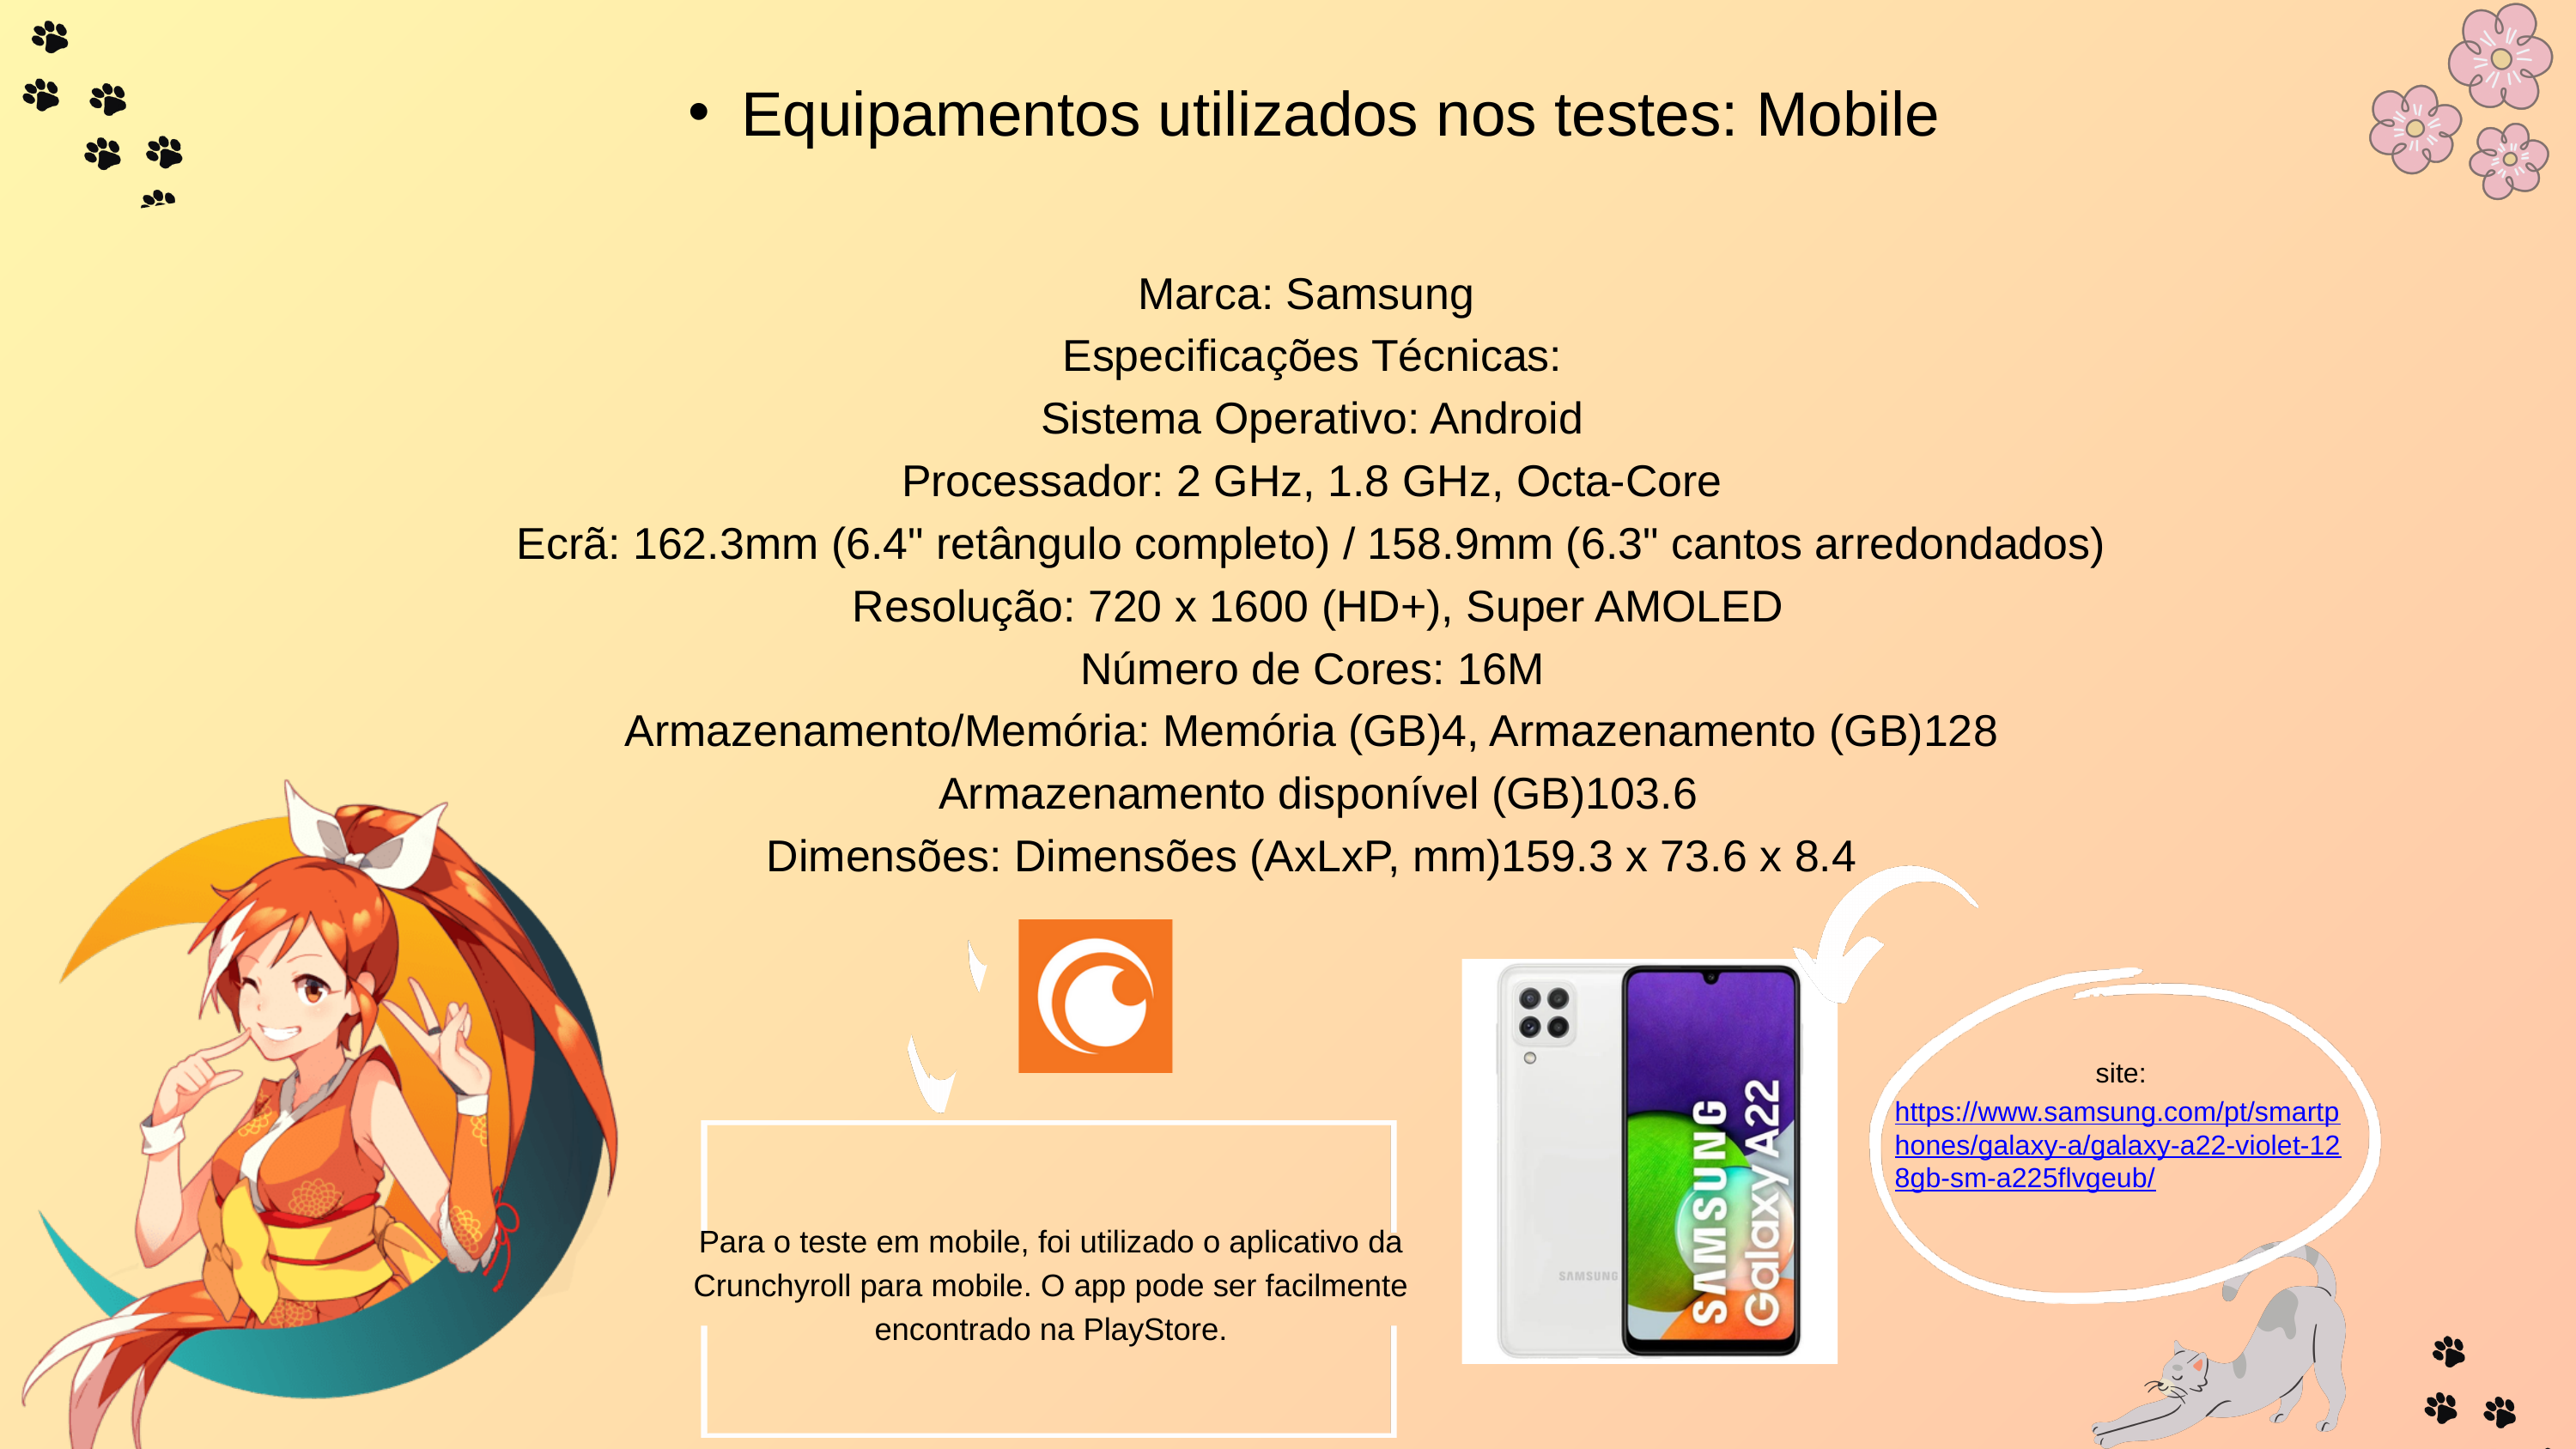

Equipamentos utilizados nos testes: Mobile
Marca: Samsung
Especificações Técnicas:
Sistema Operativo: Android
Processador: 2 GHz, 1.8 GHz, Octa-Core
Ecrã: 162.3mm (6.4" retângulo completo) / 158.9mm (6.3" cantos arredondados)
 Resolução: 720 x 1600 (HD+), Super AMOLED
Número de Cores: 16M
Armazenamento/Memória: Memória (GB)4, Armazenamento (GB)128
 Armazenamento disponível (GB)103.6
Dimensões: Dimensões (AxLxP, mm)159.3 x 73.6 x 8.4

site: https://www.samsung.com/pt/smartphones/galaxy-a/galaxy-a22-violet-128gb-sm-a225flvgeub/

Para o teste em mobile, foi utilizado o aplicativo da Crunchyroll para mobile. O app pode ser facilmente encontrado na PlayStore.